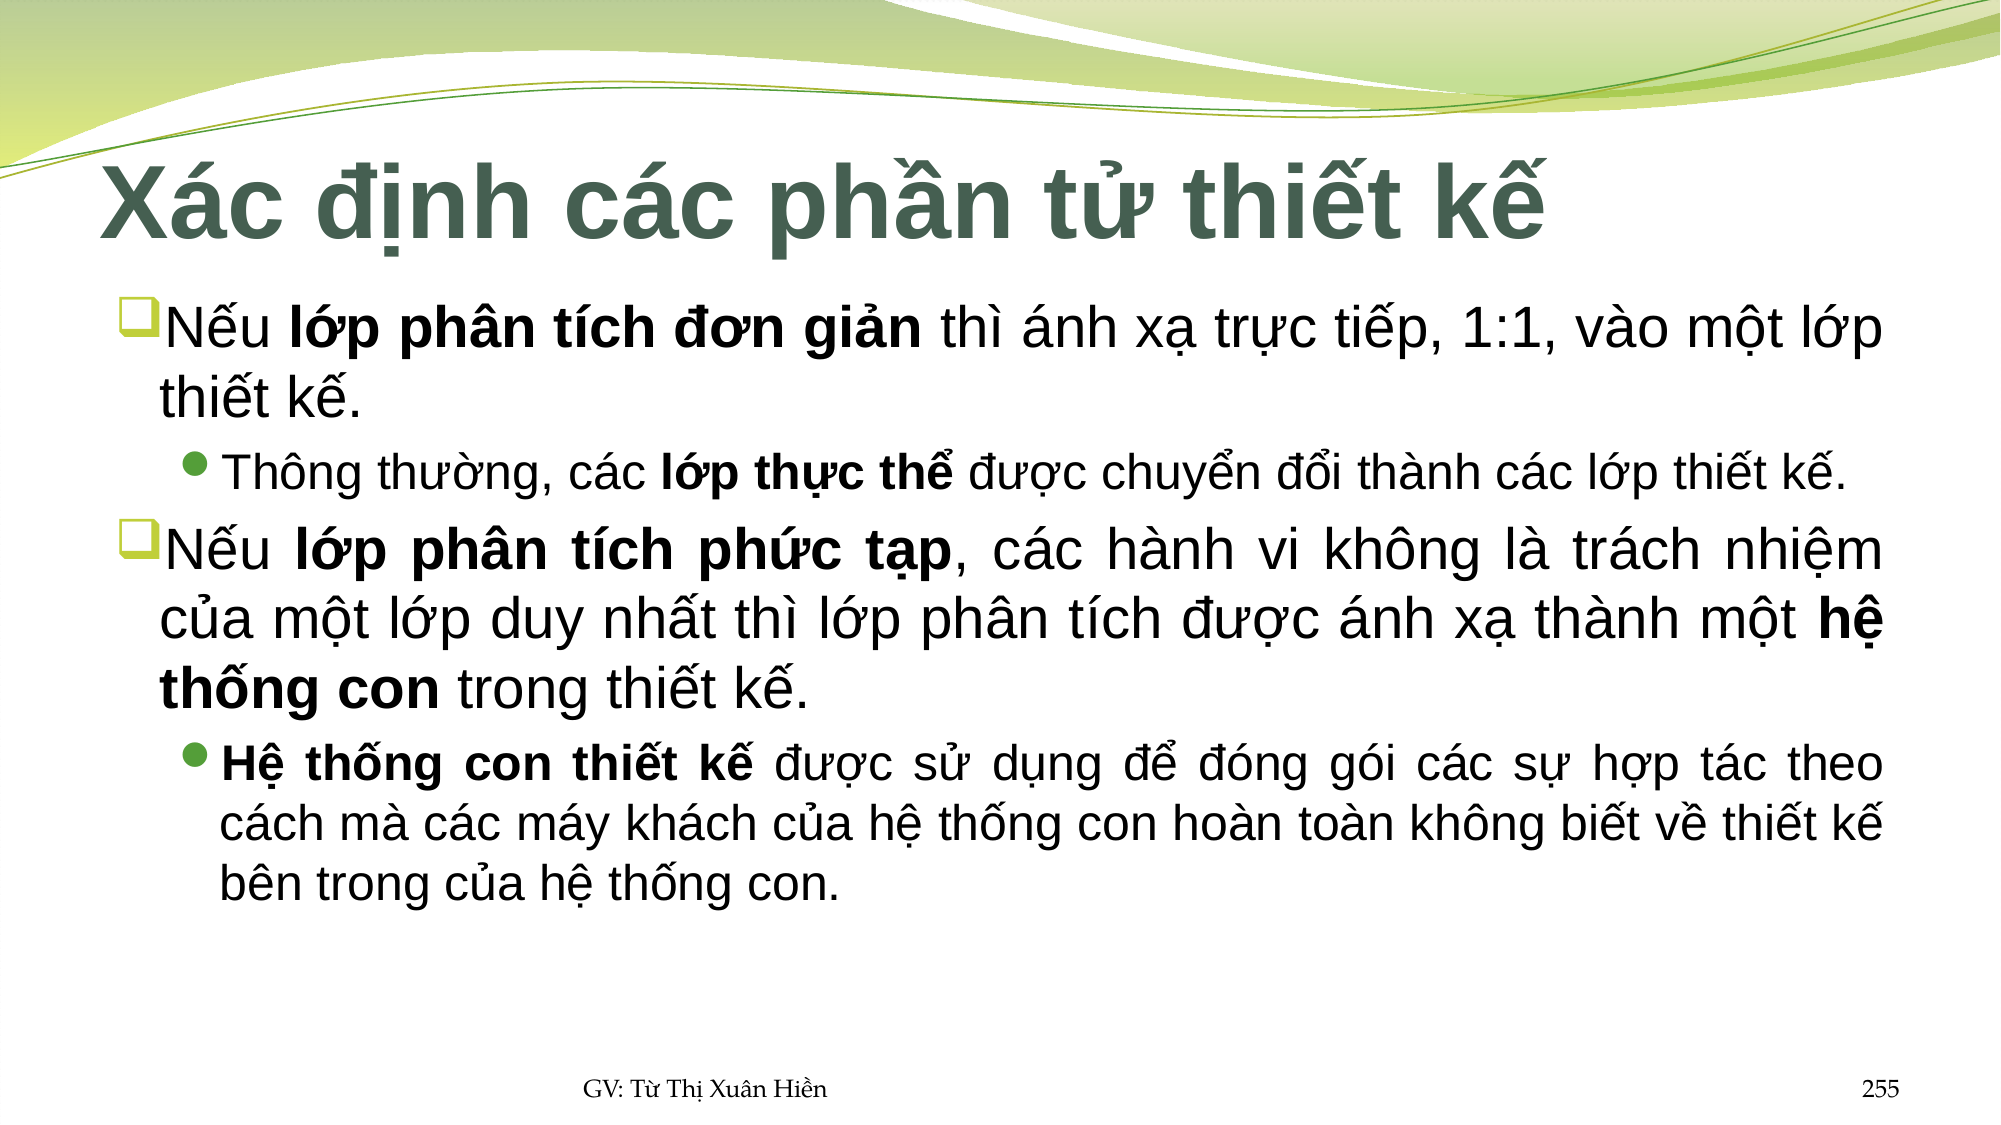

# Xác định các phần tử thiết kế
Nếu lớp phân tích đơn giản thì ánh xạ trực tiếp, 1:1, vào một lớp thiết kế.
Thông thường, các lớp thực thể được chuyển đổi thành các lớp thiết kế.
Nếu lớp phân tích phức tạp, các hành vi không là trách nhiệm của một lớp duy nhất thì lớp phân tích được ánh xạ thành một hệ thống con trong thiết kế.
Hệ thống con thiết kế được sử dụng để đóng gói các sự hợp tác theo cách mà các máy khách của hệ thống con hoàn toàn không biết về thiết kế bên trong của hệ thống con.

GV: Từ Thị Xuân Hiền
255